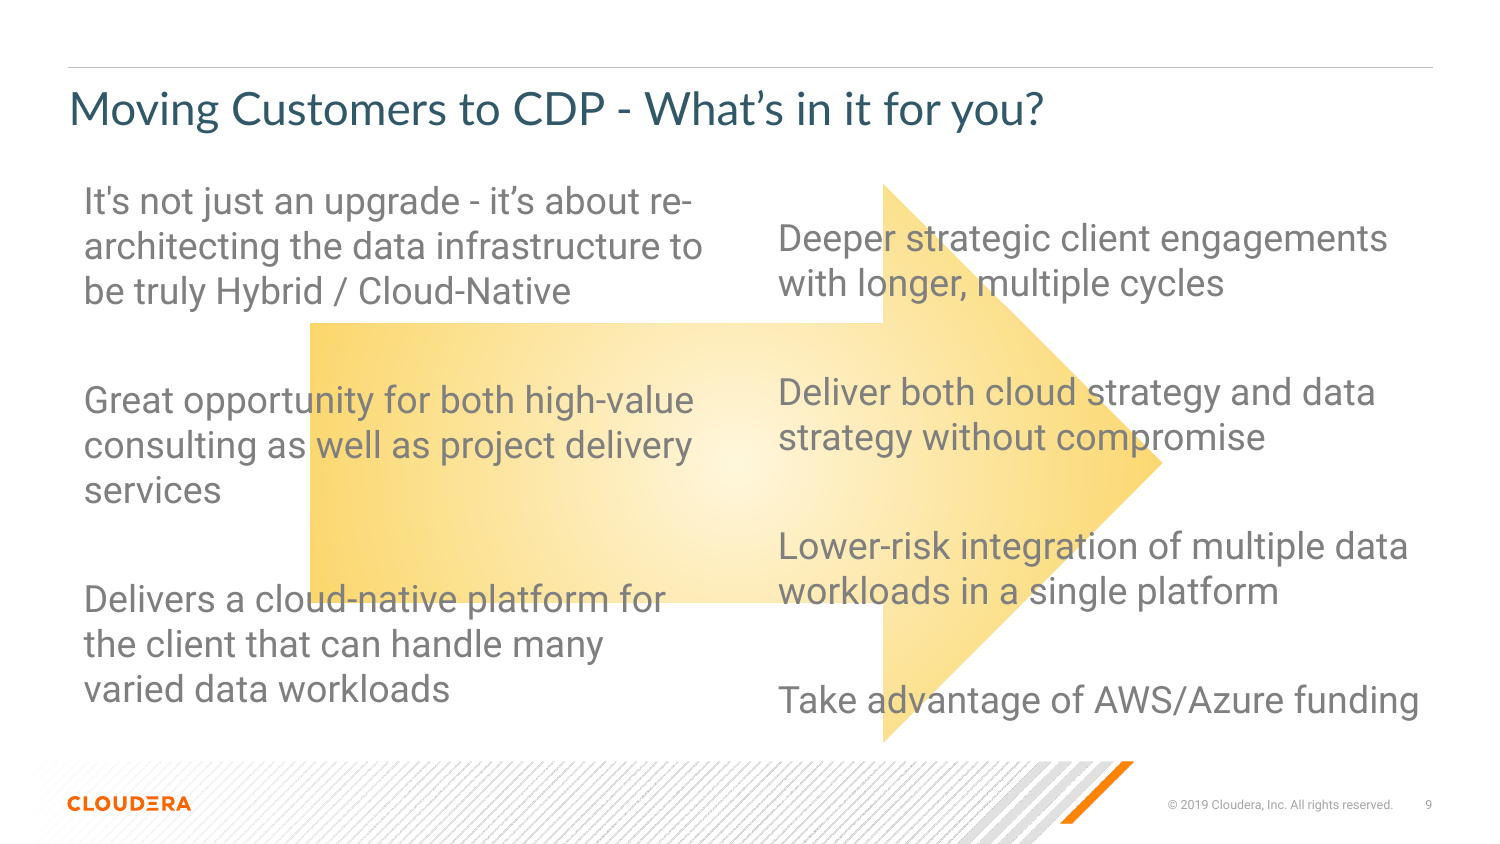

# Moving Customers to CDP - What’s in it for you?
It's not just an upgrade - it’s about re-architecting the data infrastructure to be truly Hybrid / Cloud-Native

Great opportunity for both high-value consulting as well as project delivery services

Delivers a cloud-native platform for the client that can handle many varied data workloads

Deeper strategic client engagements with longer, multiple cycles

Deliver both cloud strategy and data strategy without compromise

Lower-risk integration of multiple data workloads in a single platform

Take advantage of AWS/Azure funding